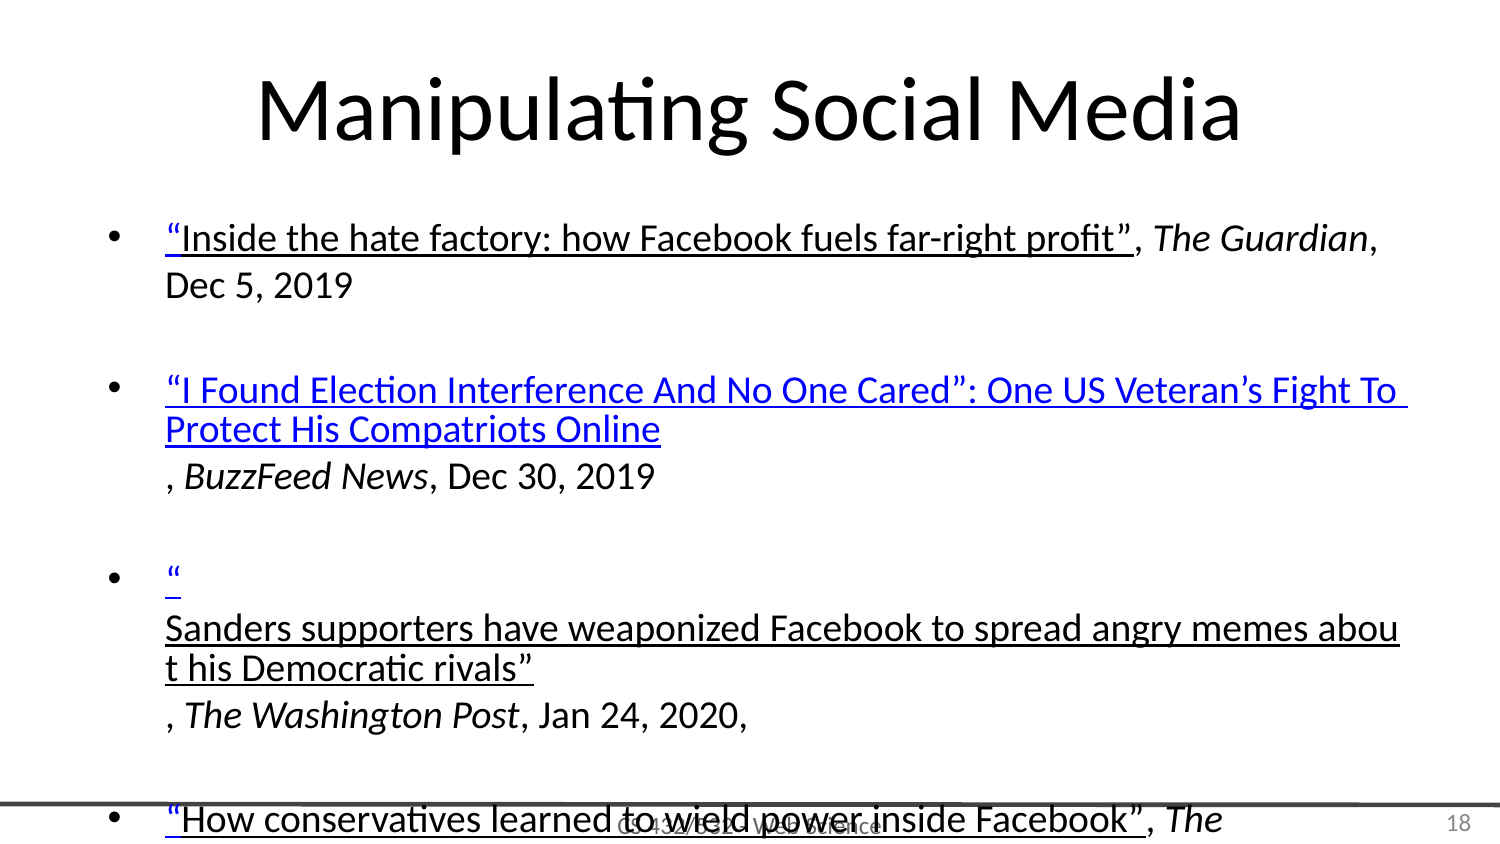

# Manipulating Social Media
“Inside the hate factory: how Facebook fuels far-right profit”, The Guardian, Dec 5, 2019

“I Found Election Interference And No One Cared”: One US Veteran’s Fight To Protect His Compatriots Online, BuzzFeed News, Dec 30, 2019

“Sanders supporters have weaponized Facebook to spread angry memes about his Democratic rivals”, The Washington Post, Jan 24, 2020,

“How conservatives learned to wield power inside Facebook”, The Washington Post, Feb 20, 2020
18